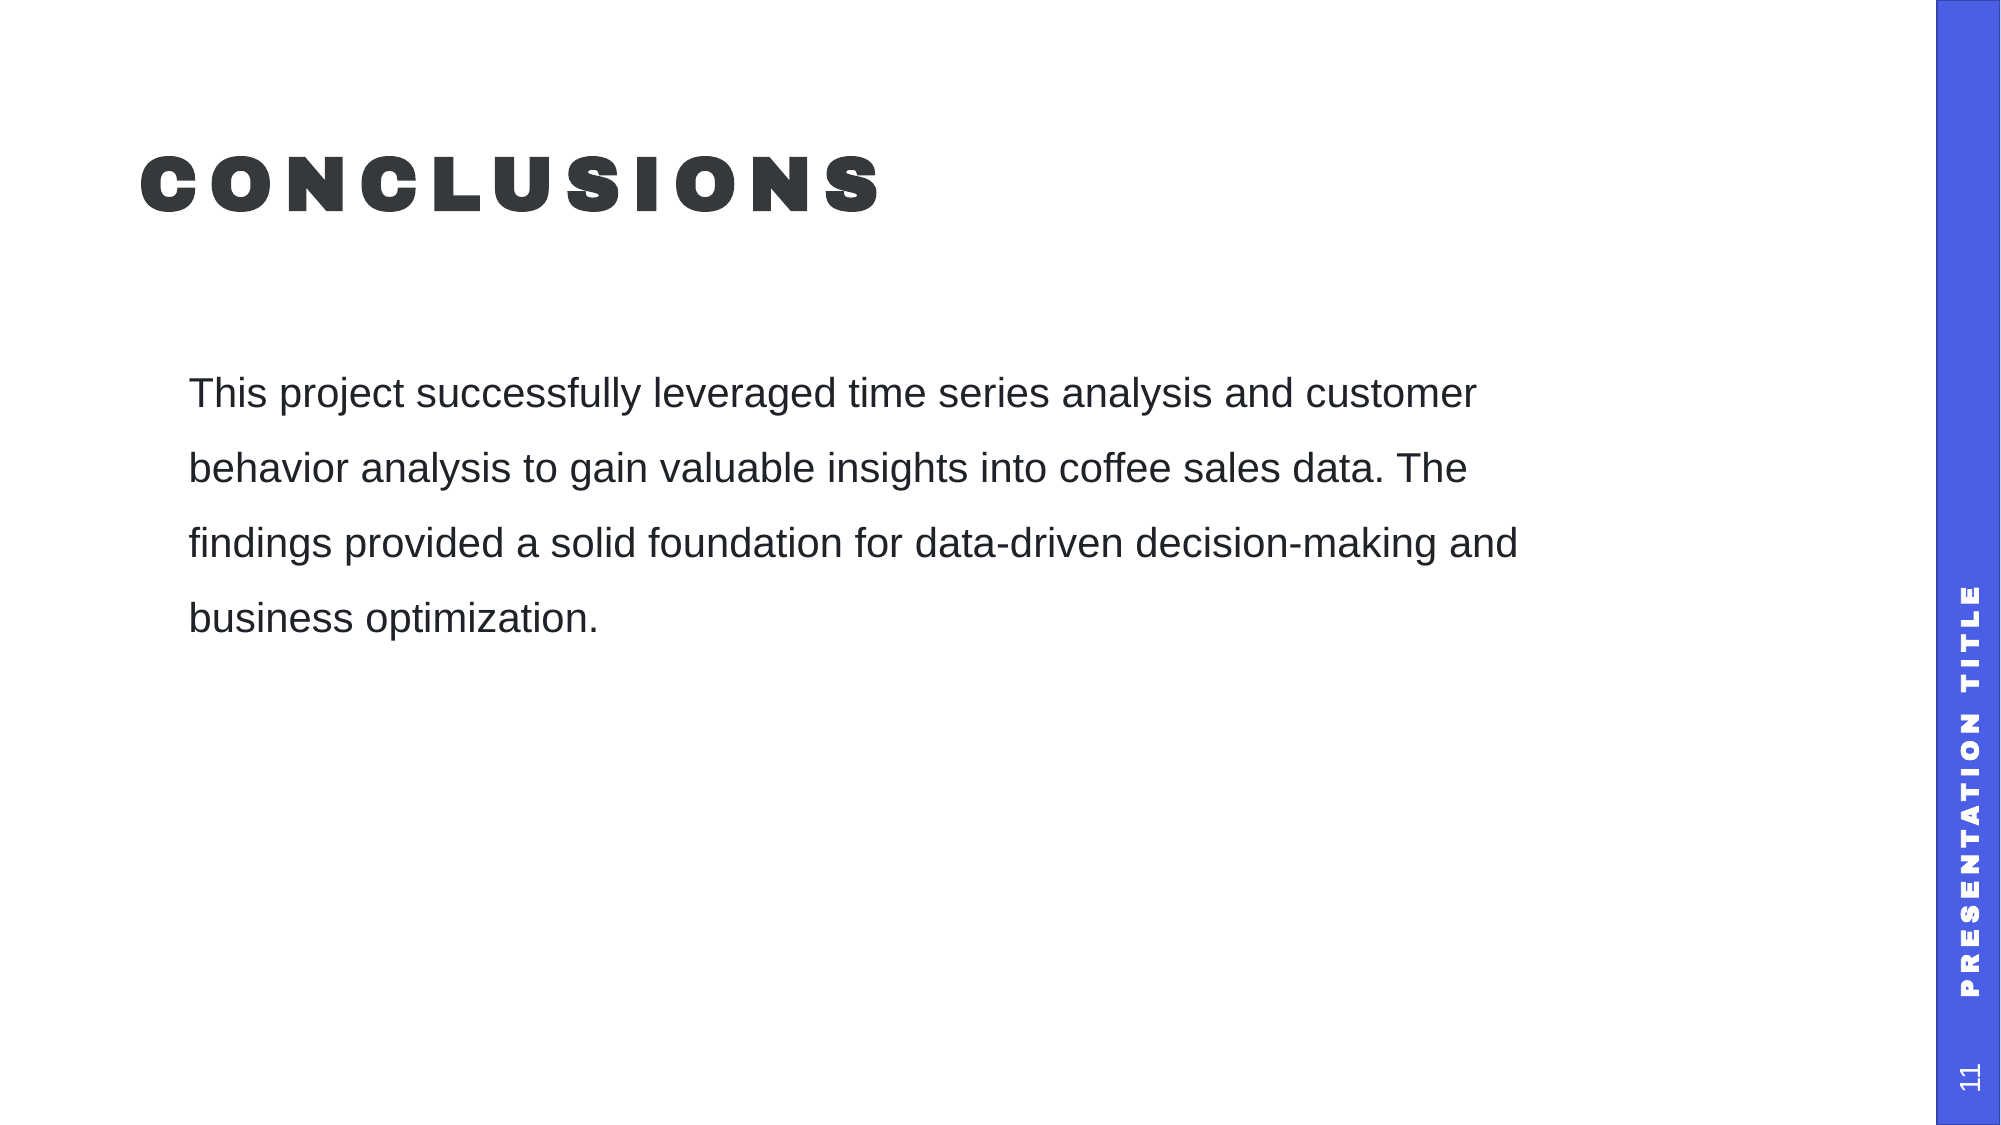

# CONCLUSIONS
This project successfully leveraged time series analysis and customer behavior analysis to gain valuable insights into coffee sales data. The findings provided a solid foundation for data-driven decision-making and business optimization.
Presentation Title

11